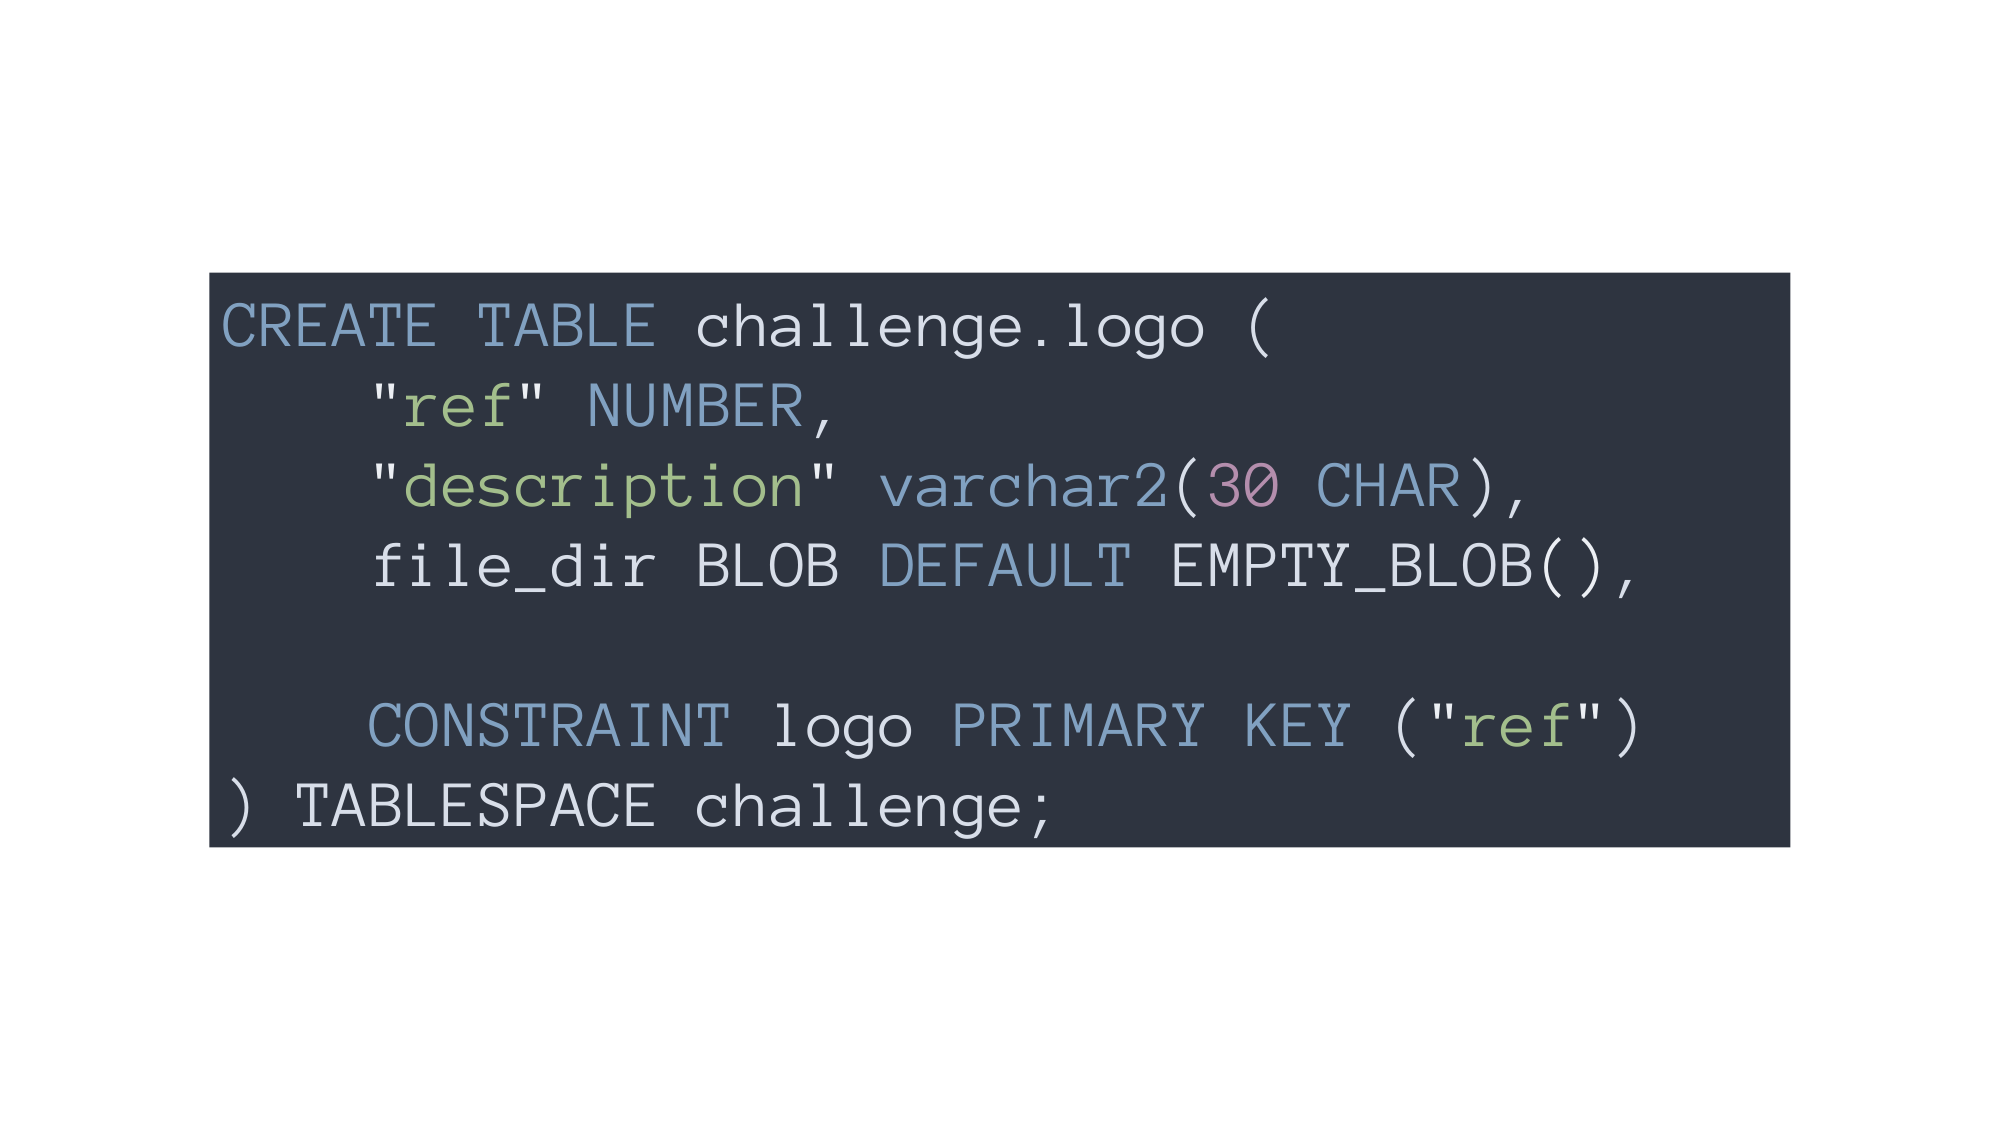

CREATE TABLE challenge.logo (
    "ref" NUMBER,
    "description" varchar2(30 CHAR),
    file_dir BLOB DEFAULT EMPTY_BLOB(),

    CONSTRAINT logo PRIMARY KEY ("ref")
) TABLESPACE challenge;